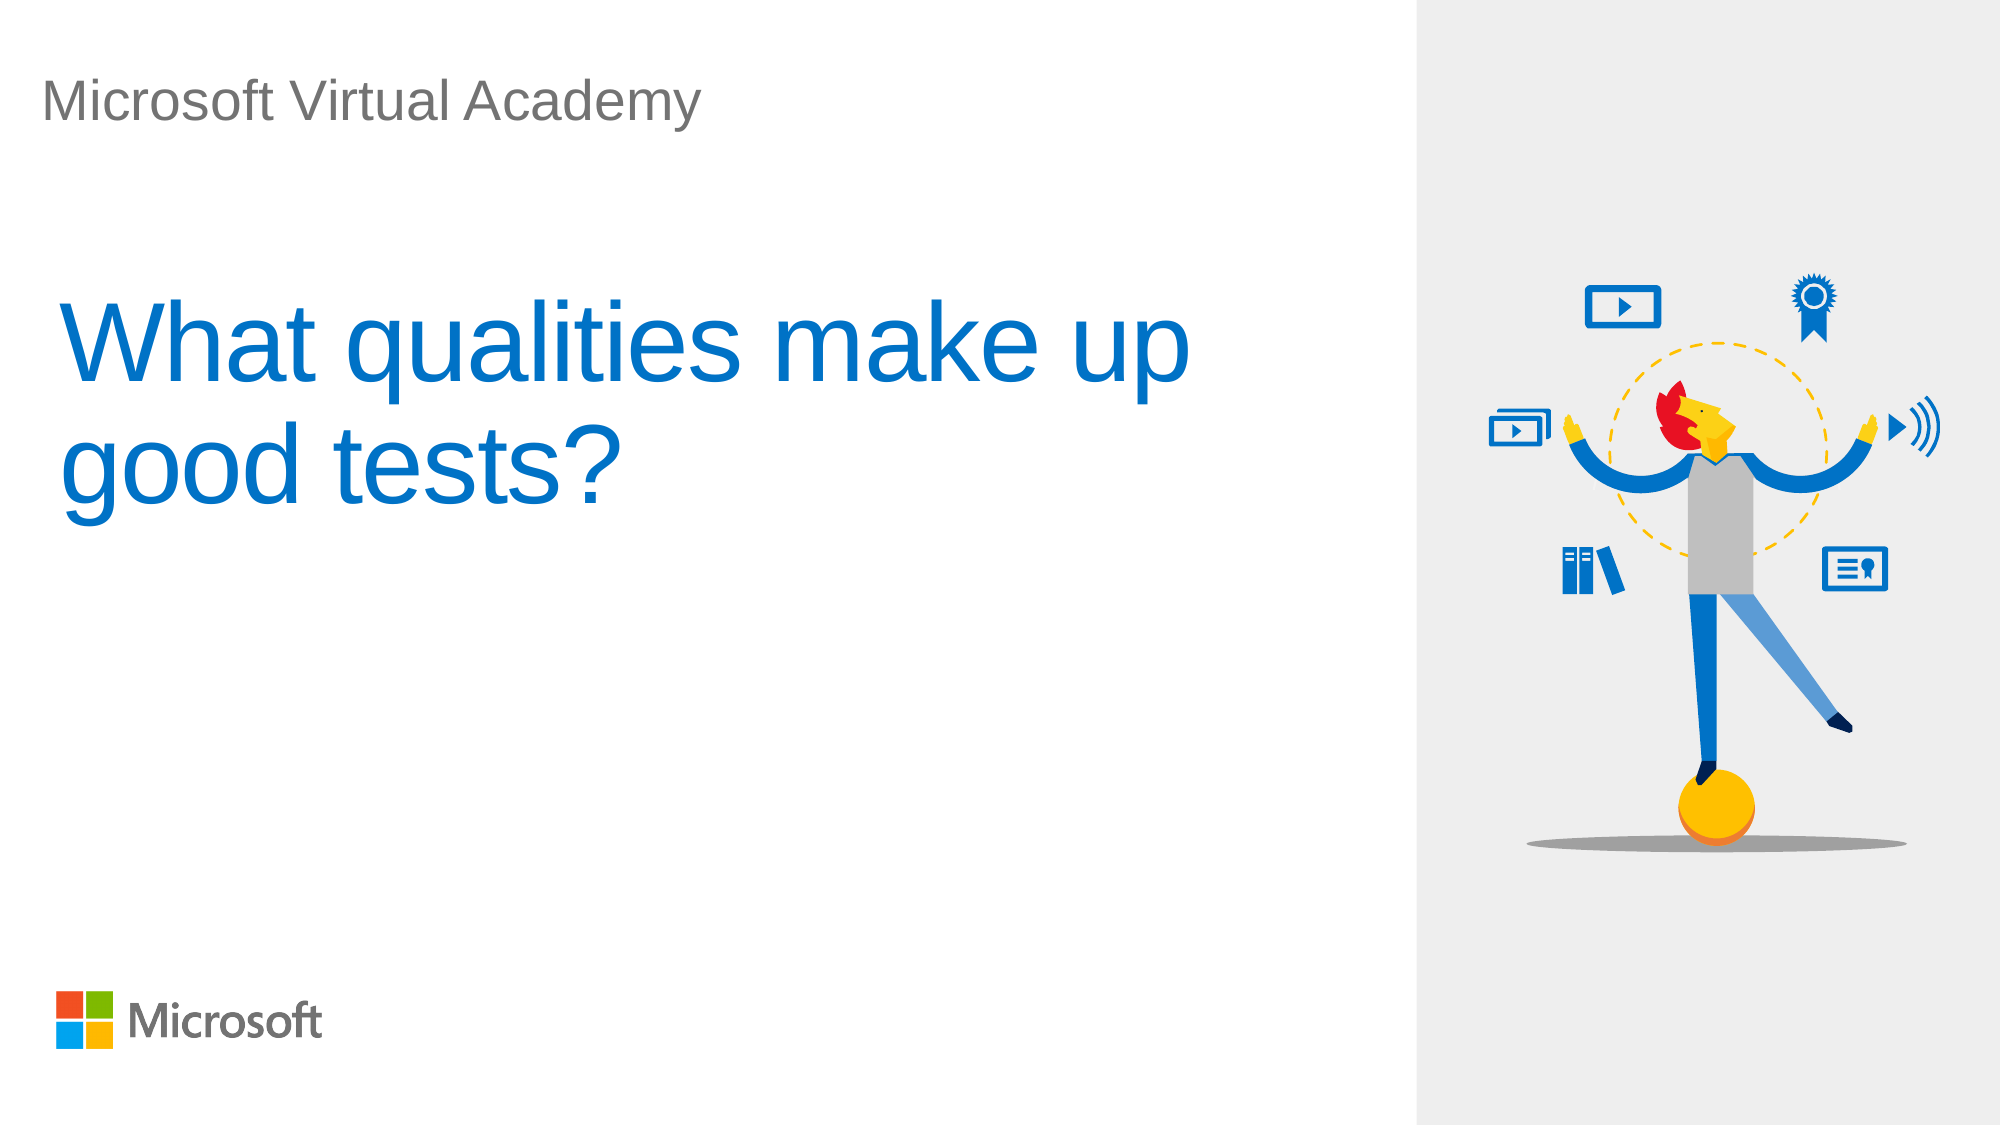

# What qualities make up good tests?